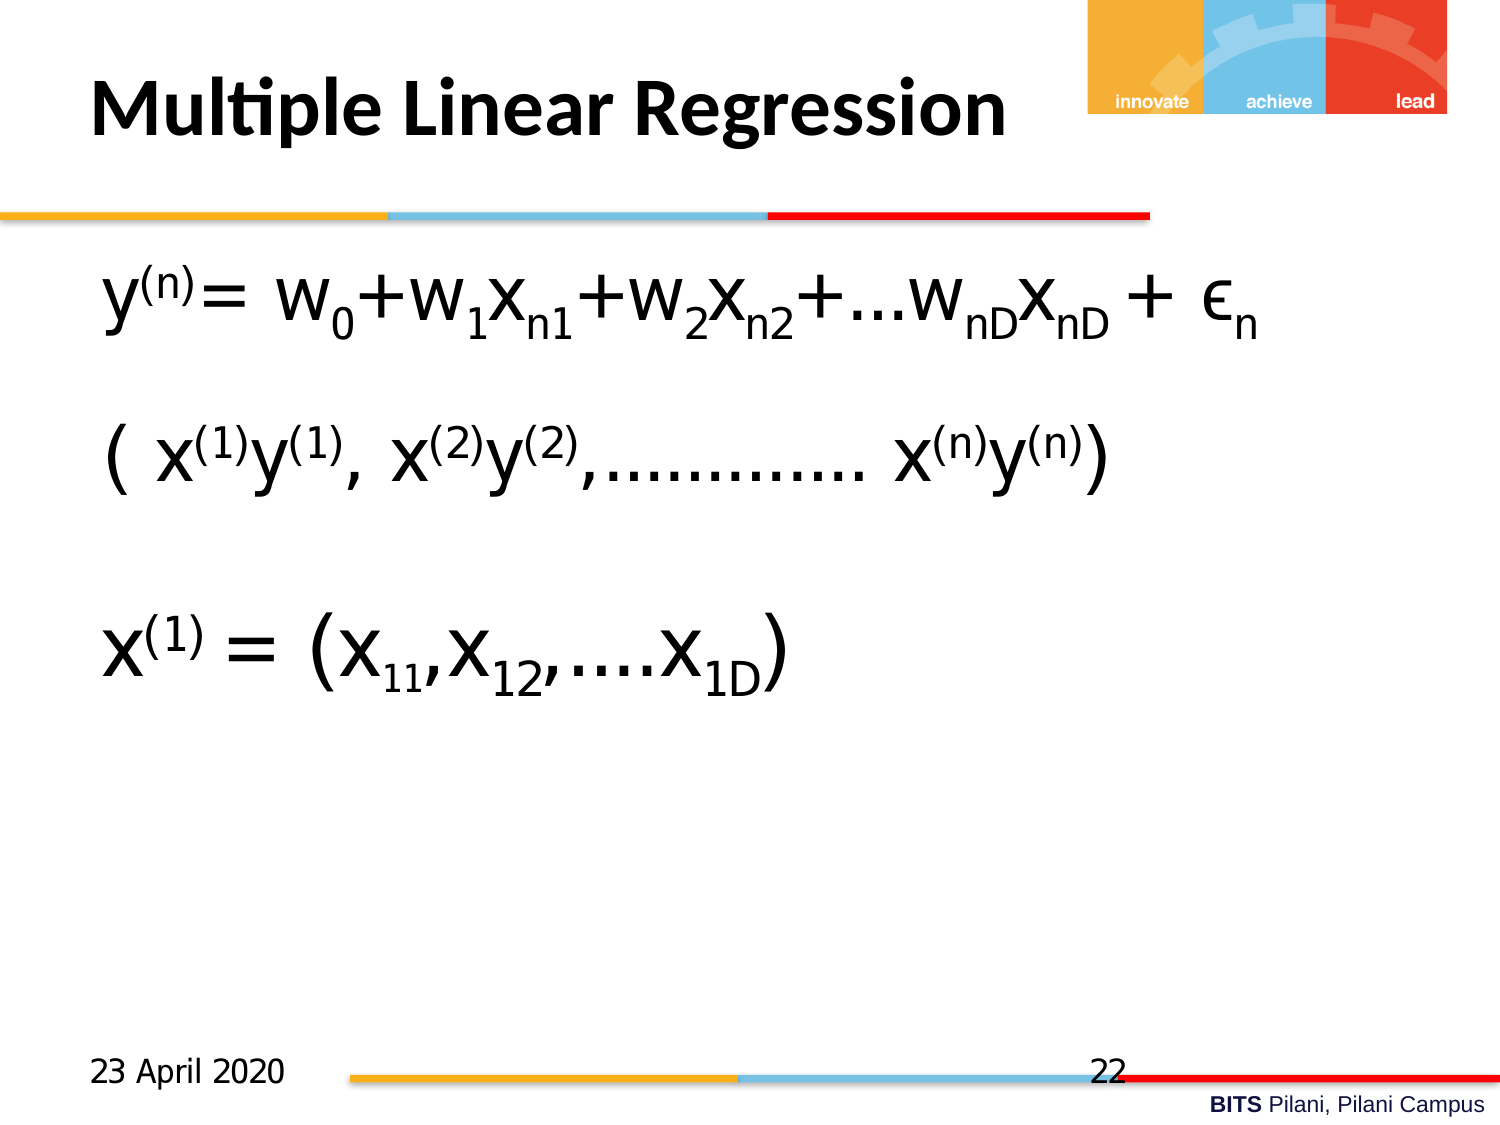

Multiple Linear Regression

y(n)= w0+w1xn1+w2xn2+…wnDxnD + ϵn
( x(1)y(1), x(2)y(2),…………. x(n)y(n))

x(1) = (x11,x12,….x1D)
23 April 2020
22